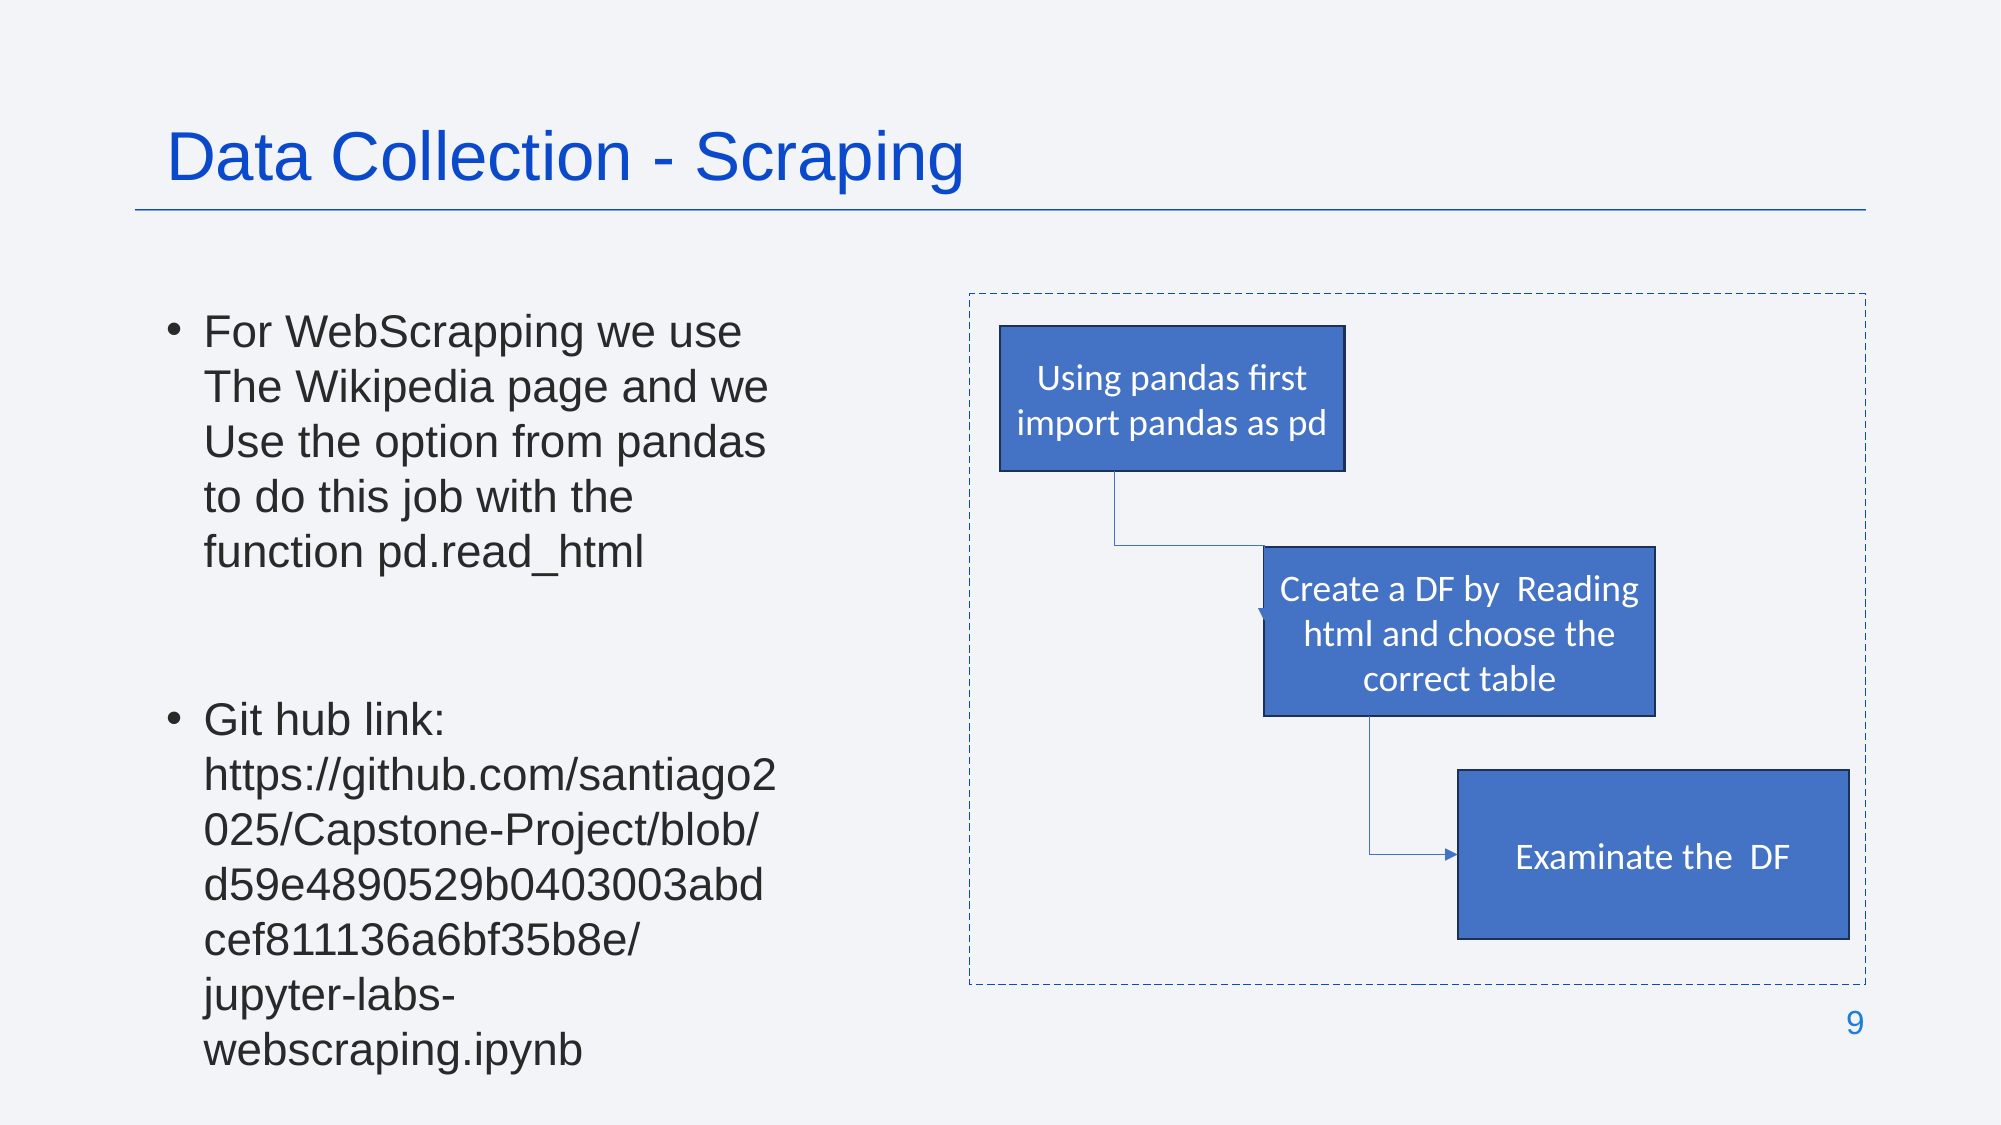

Data Collection - Scraping
For WebScrapping we use The Wikipedia page and we Use the option from pandas to do this job with the function pd.read_html

Git hub link: https://github.com/santiago2025/Capstone-Project/blob/d59e4890529b0403003abdcef811136a6bf35b8e/jupyter-labs-webscraping.ipynb

Using pandas first import pandas as pd
Create a DF by  Reading html and choose the correct table
Examinate the  DF
9